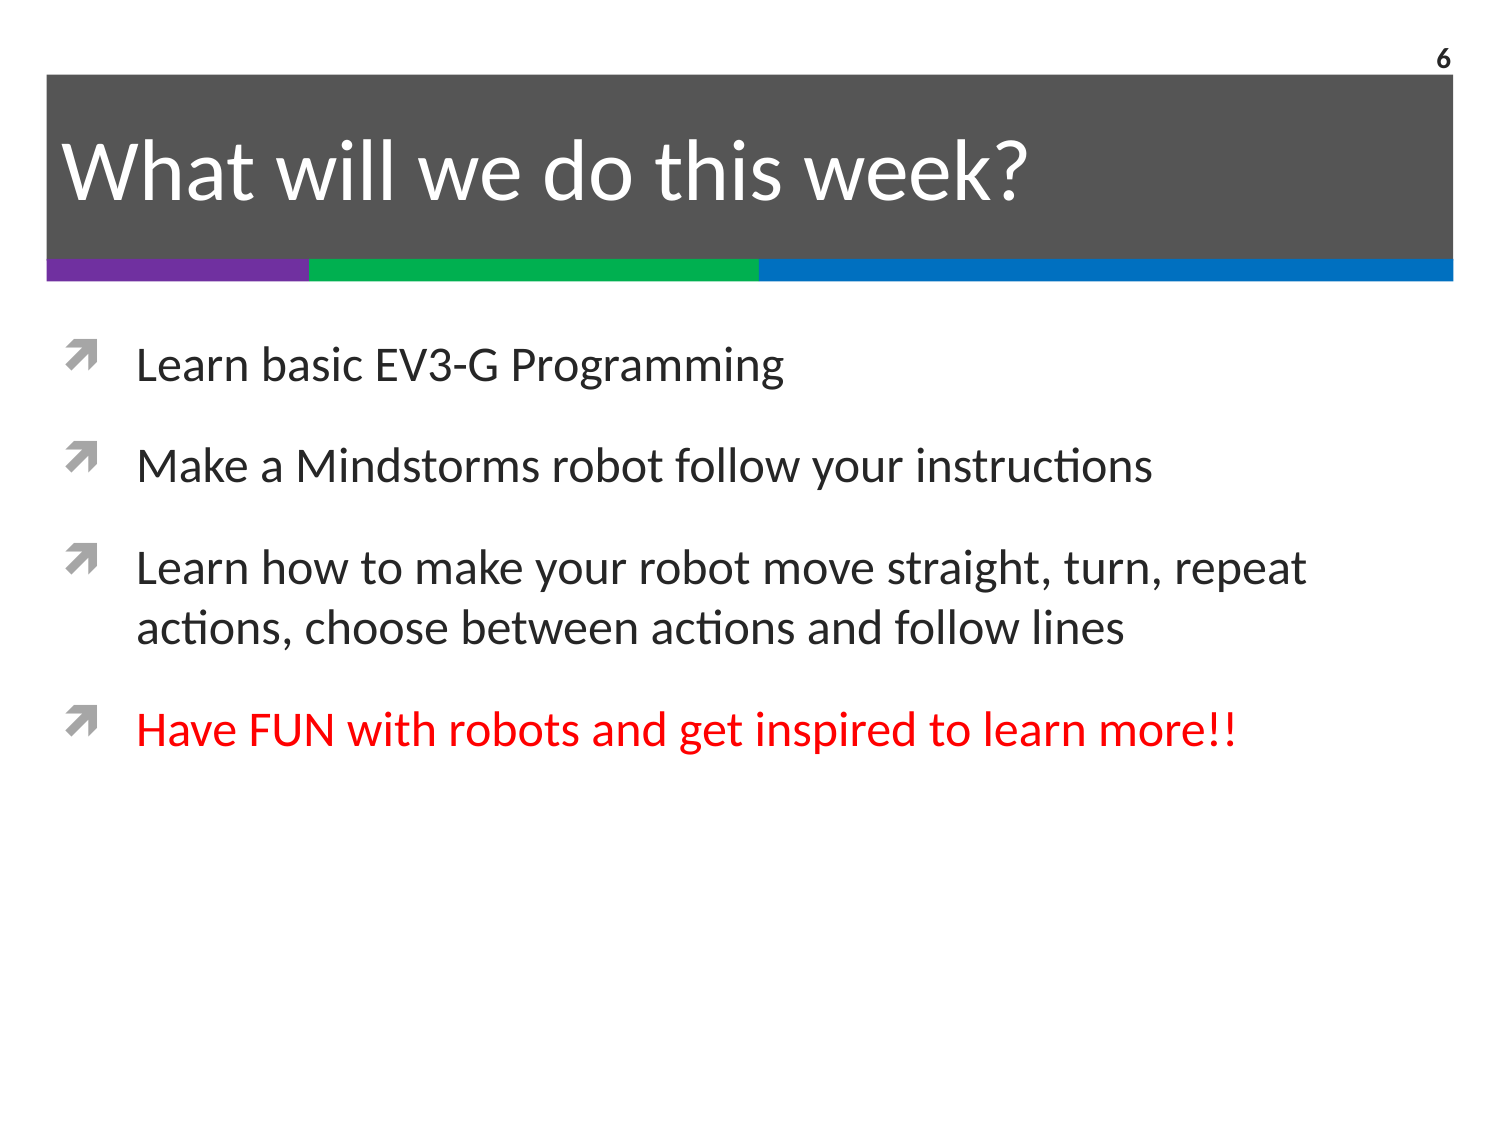

6
# What will we do this week?
Learn basic EV3-G Programming
Make a Mindstorms robot follow your instructions
Learn how to make your robot move straight, turn, repeat actions, choose between actions and follow lines
Have FUN with robots and get inspired to learn more!!